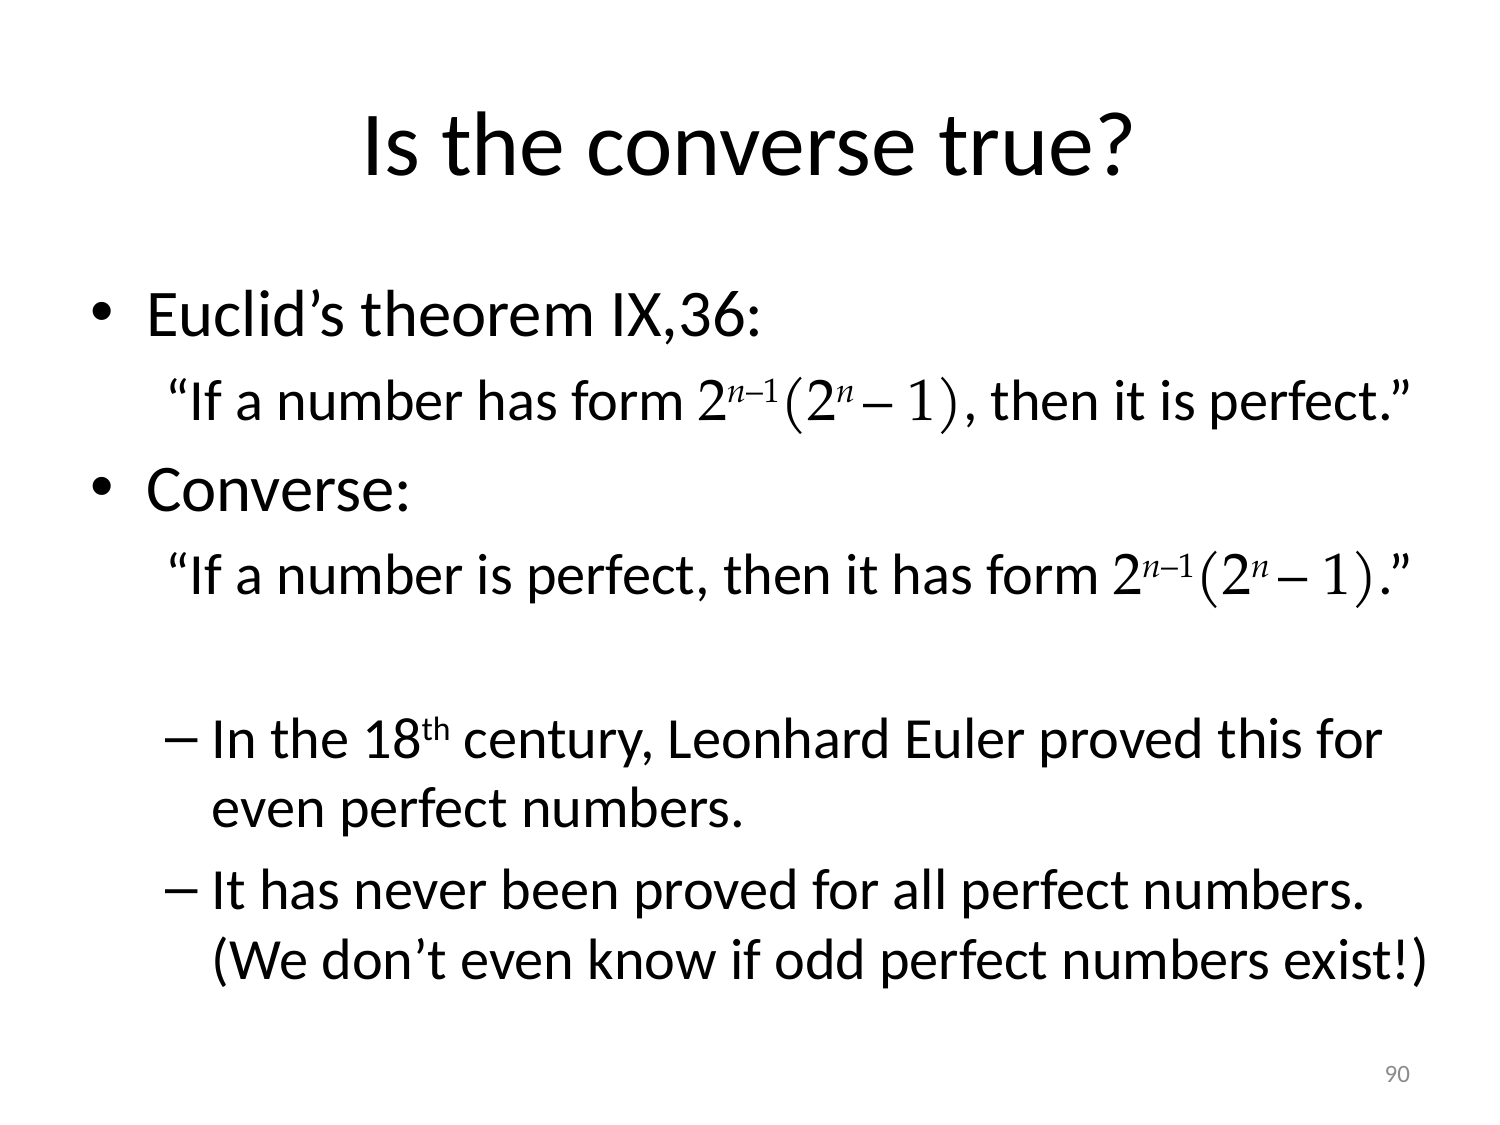

# Is the converse true?
Euclid’s theorem IX,36:
“If a number has form 2n–1(2n – 1), then it is perfect.”
Converse:
“If a number is perfect, then it has form 2n–1(2n – 1).”

In the 18th century, Leonhard Euler proved this for even perfect numbers.
It has never been proved for all perfect numbers.
(We don’t even know if odd perfect numbers exist!)
90